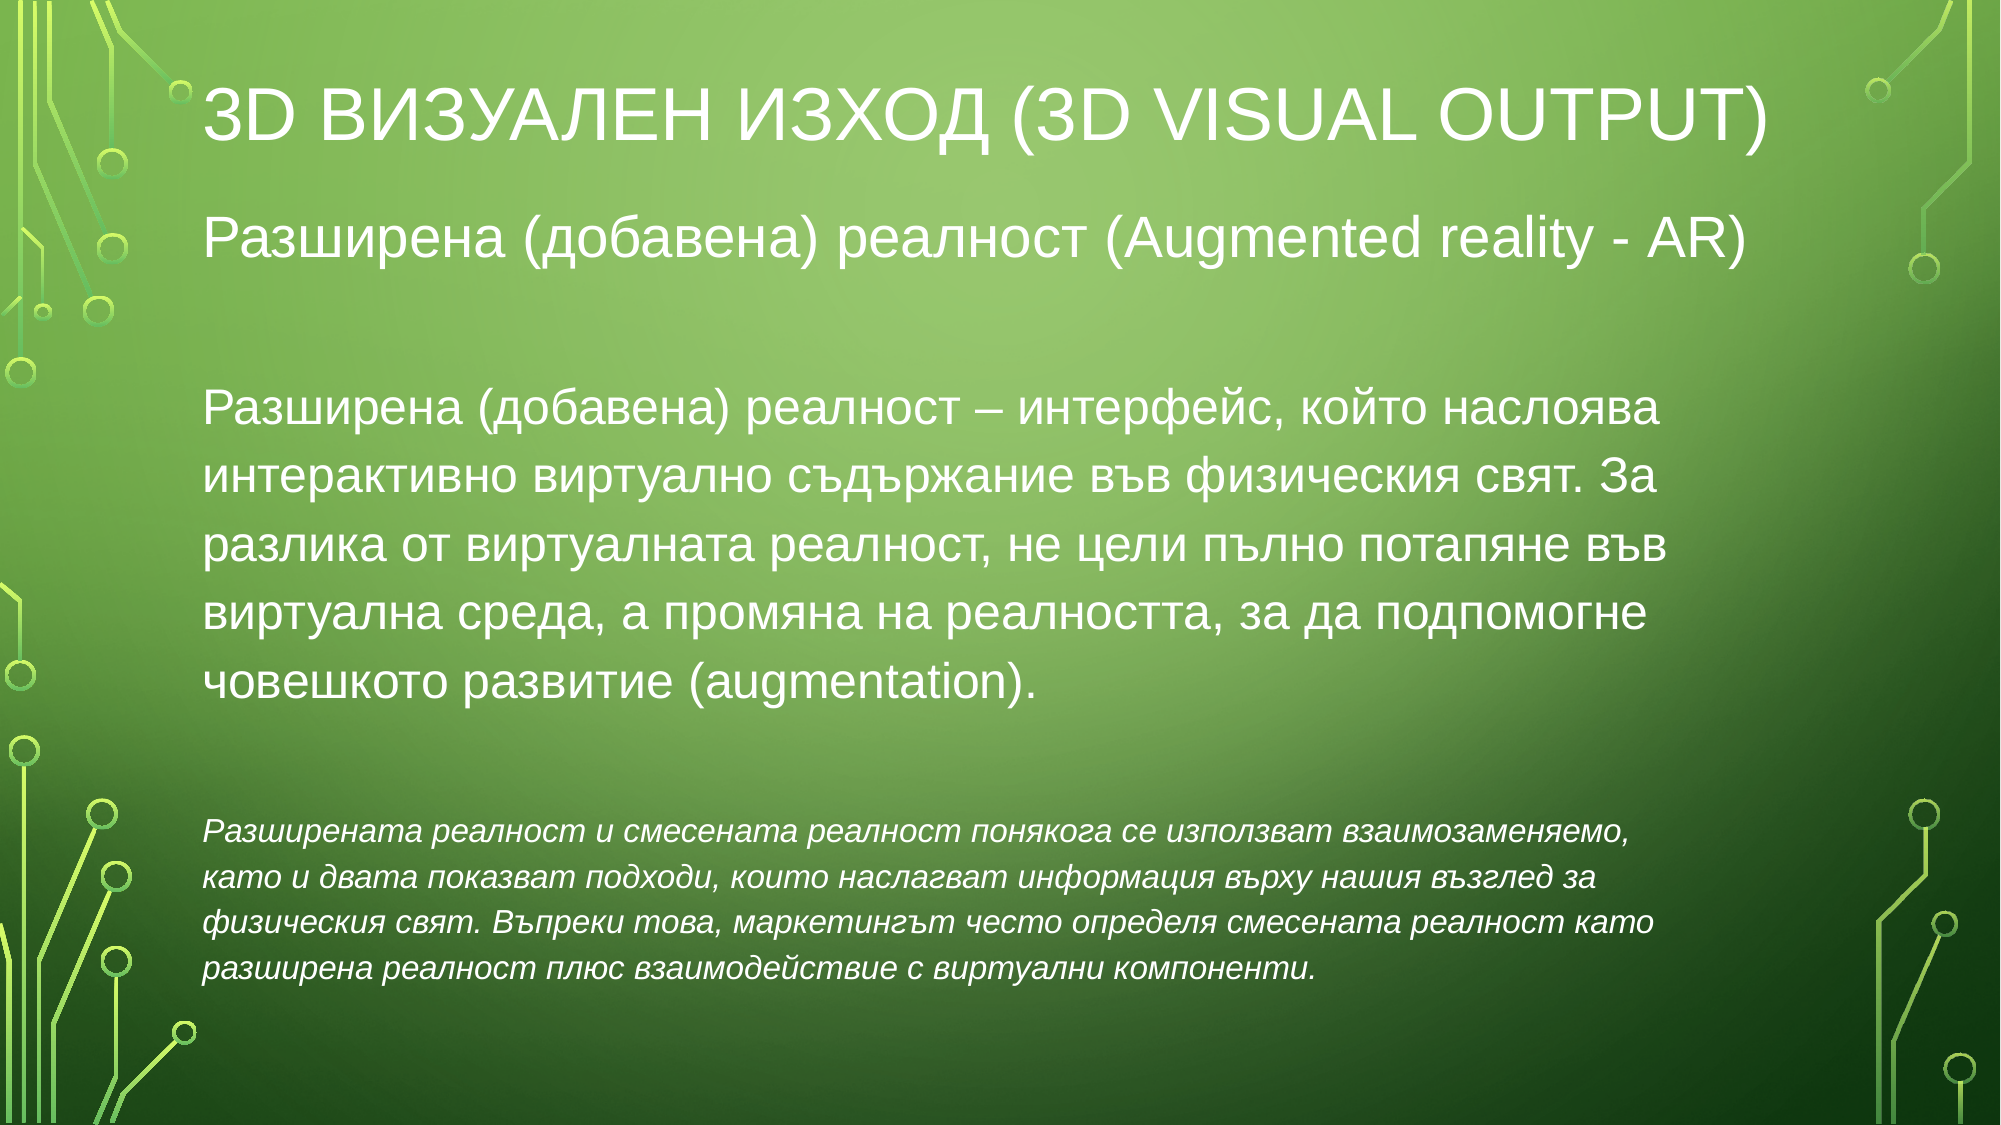

# 3D Визуален изход (3D Visual Output)
Разширена (добавена) реалност (Augmented reality - АR)
Разширена (добавена) реалност – интерфейс, който наслоява интерактивно виртуално съдържание във физическия свят. За разлика от виртуалната реалност, не цели пълно потапяне във виртуална среда, а промяна на реалността, за да подпомогне човешкото развитие (augmentation).
Разширената реалност и смесената реалност понякога се използват взаимозаменяемо, като и двата показват подходи, които наслагват информация върху нашия възглед за физическия свят. Въпреки това, маркетингът често определя смесената реалност като разширена реалност плюс взаимодействие с виртуални компоненти.